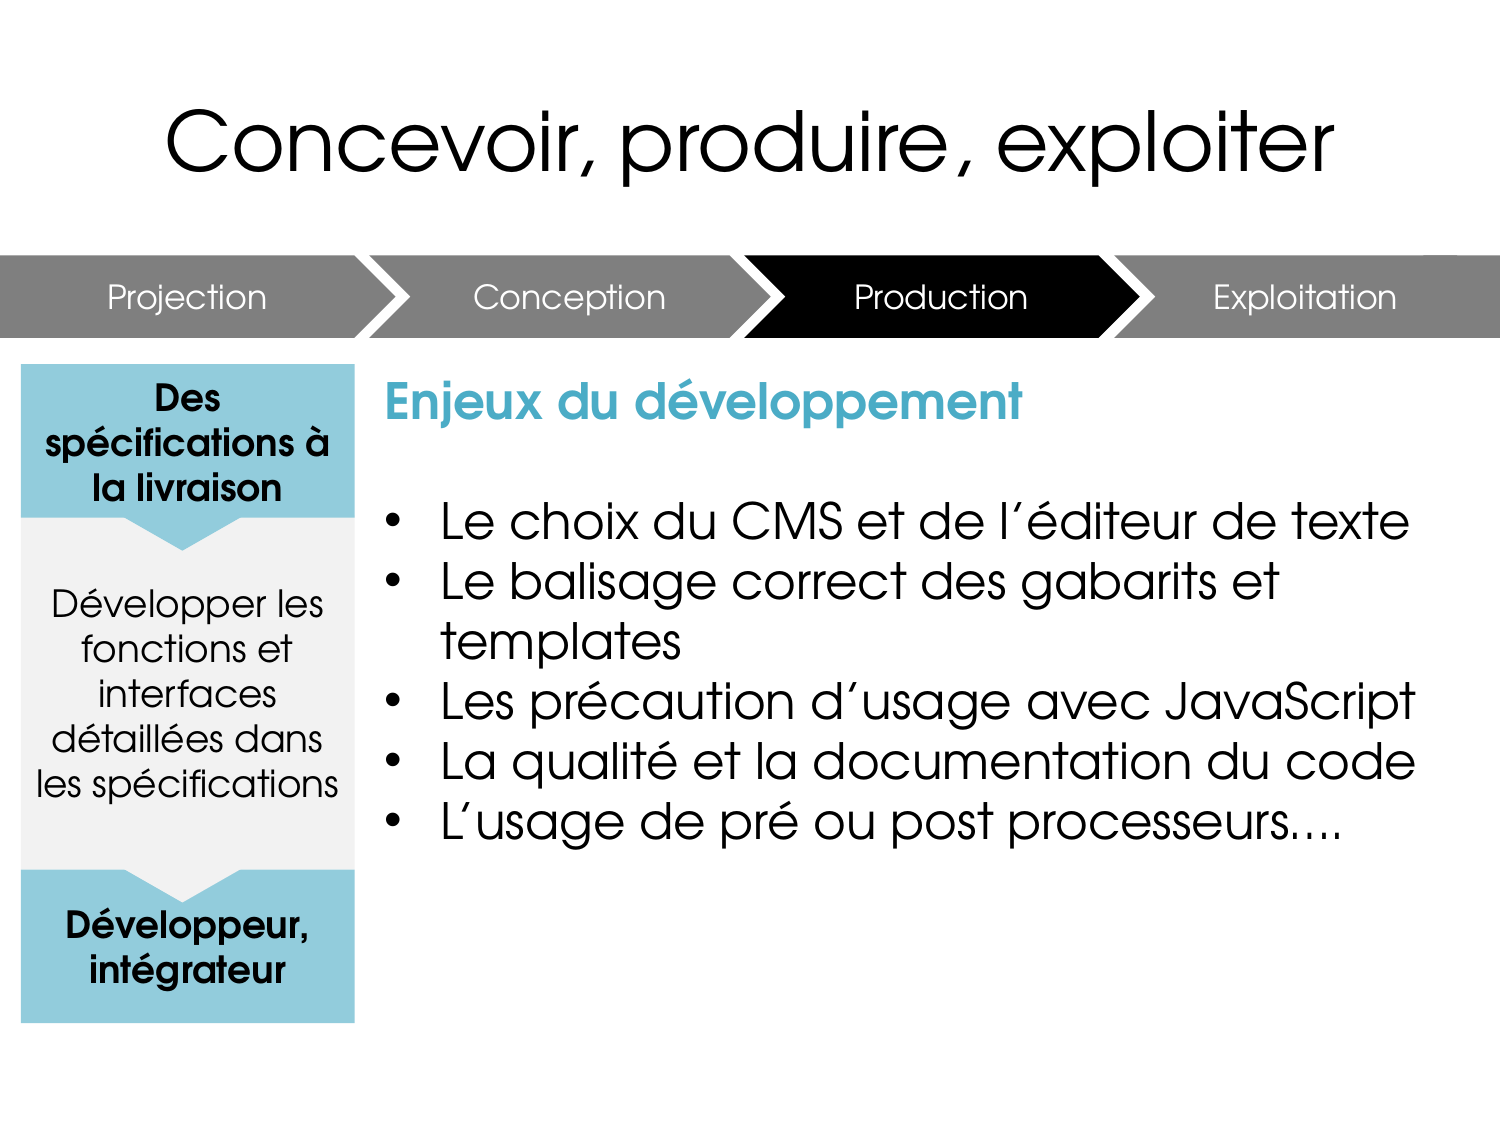

# Concevoir, produire, exploiter
Projection
Conception
Production
Exploitation

Enjeux du développement

Le choix du CMS et de l’éditeur de texte
Le balisage correct des gabarits et templates
Les précaution d’usage avec JavaScript
La qualité et la documentation du code
L’usage de pré ou post processeurs….

Des spécifications à la livraison

Développer les fonctions et interfaces détaillées dans les spécifications

Développeur, intégrateur